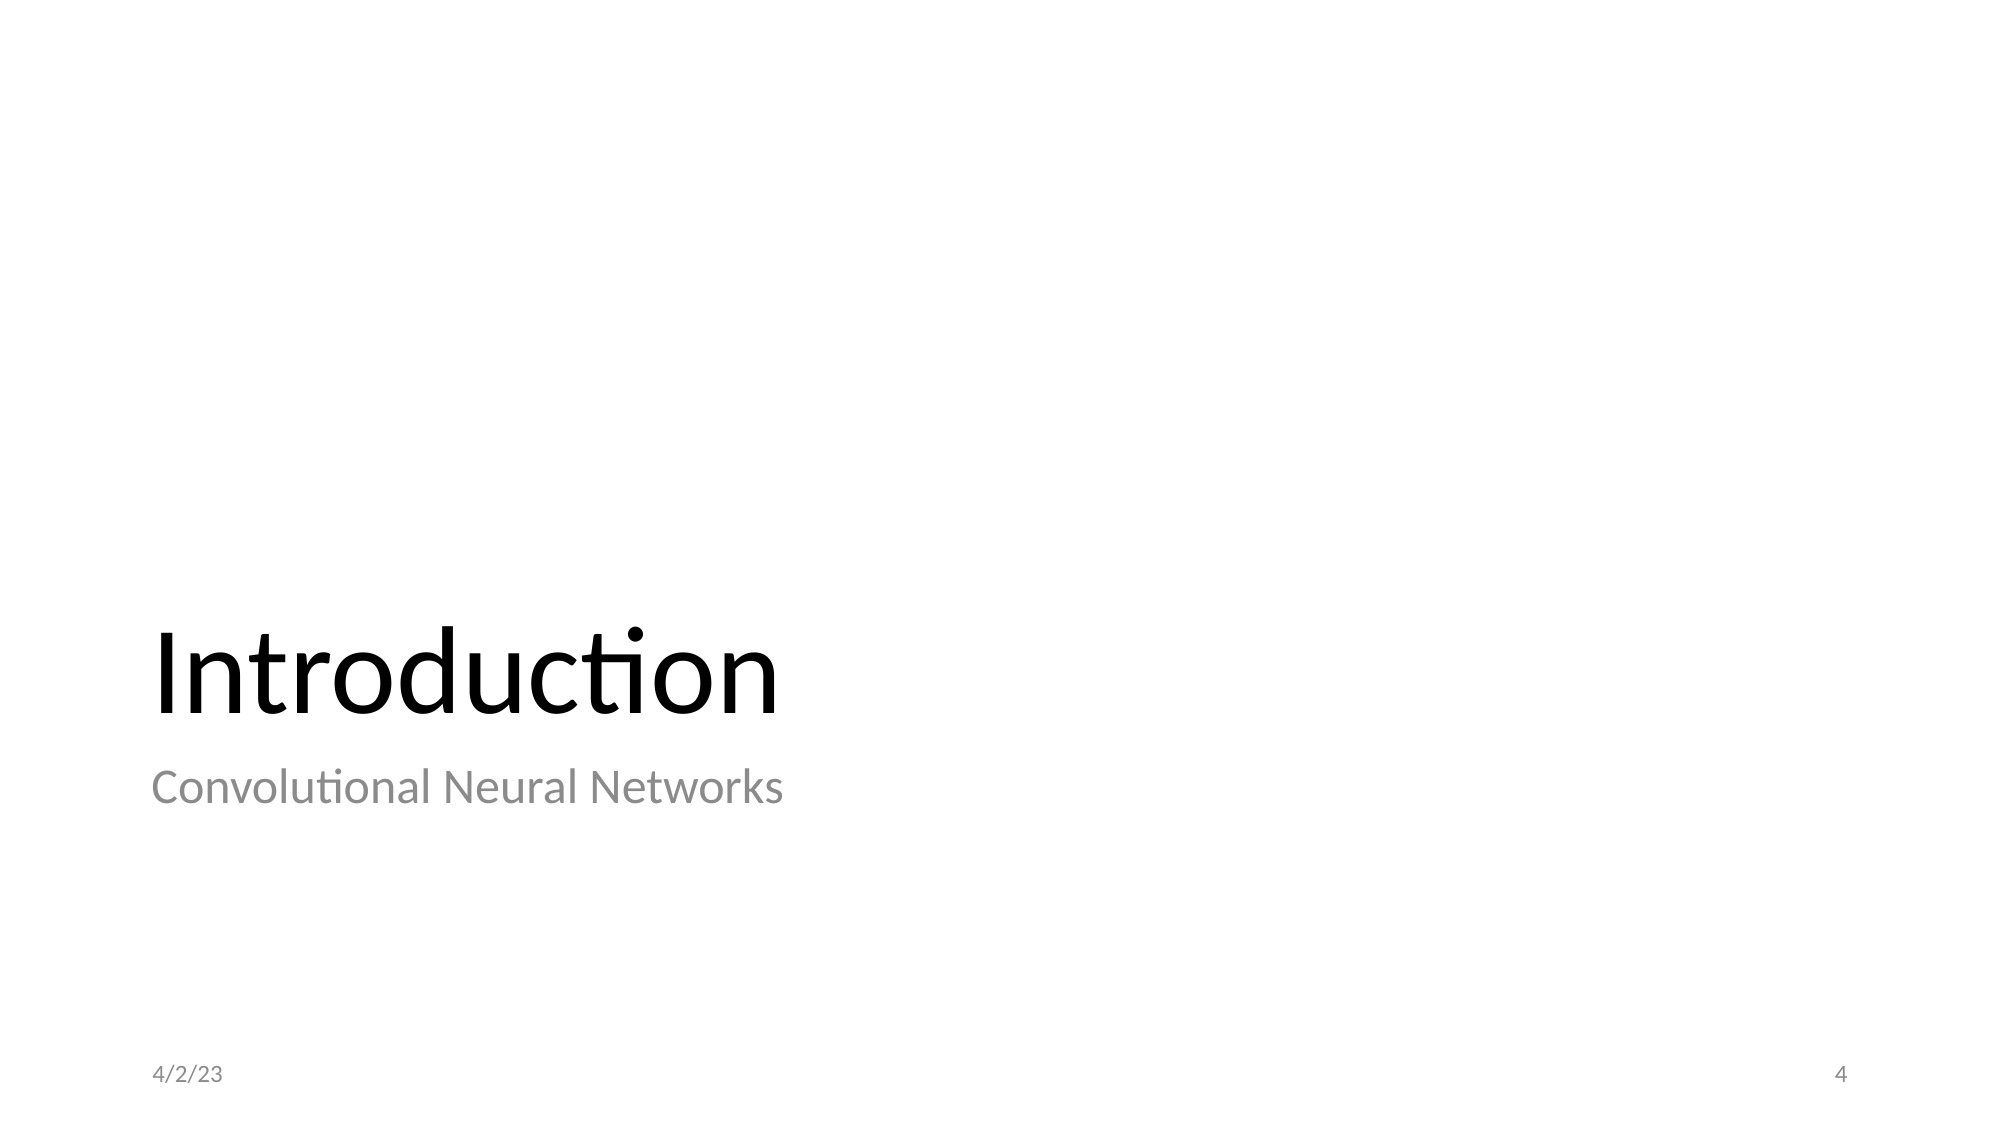

# Introduction
Convolutional Neural Networks
4/2/23
4